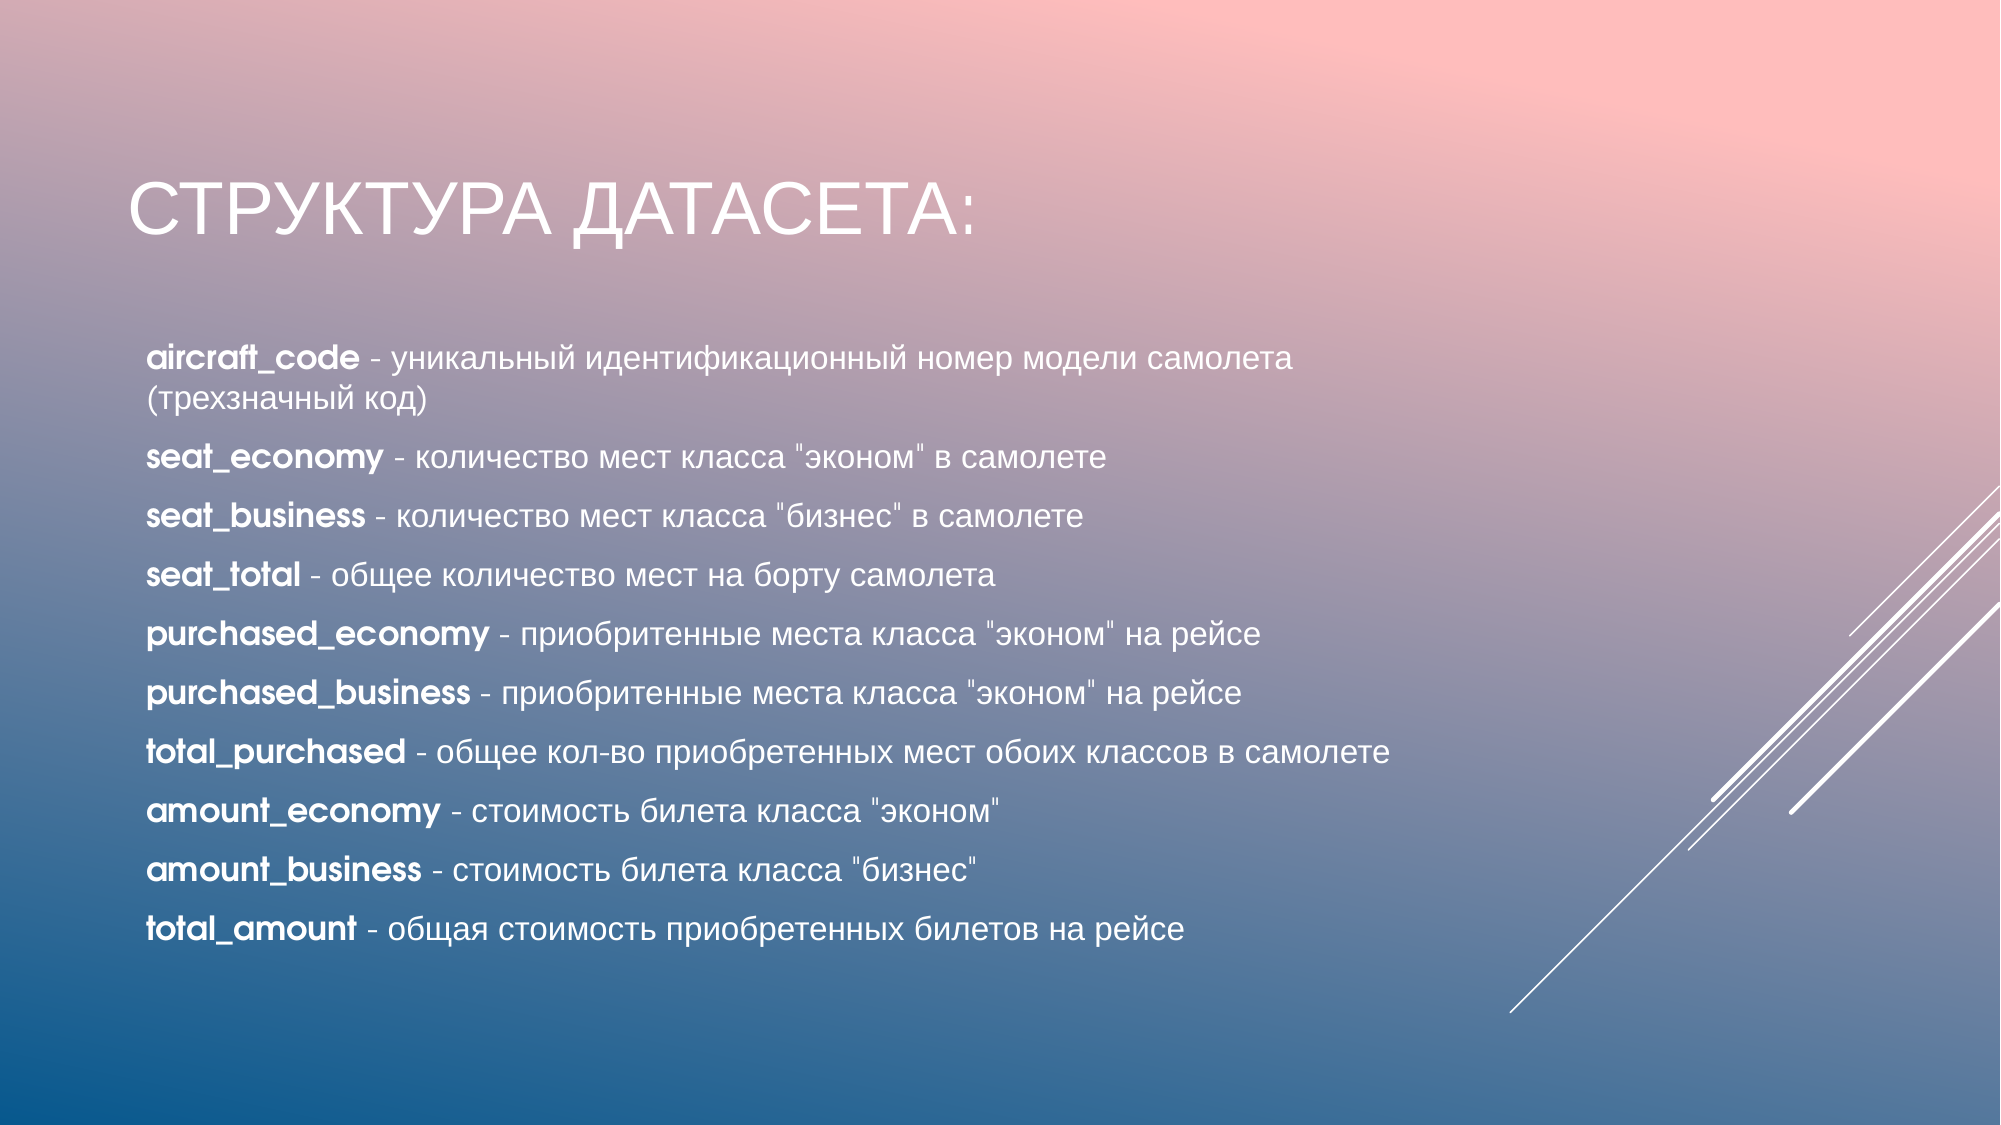

# Структура Датасета:
aircraft_code - уникальный идентификационный номер модели самолета (трехзначный код)
seat_economy - количество мест класса "эконом" в самолете
seat_business - количество мест класса "бизнес" в самолете
seat_total - общее количество мест на борту самолета
purchased_economy - приобритенные места класса "эконом" на рейсе
purchased_business - приобритенные места класса "эконом" на рейсе
total_purchased - общее кол-во приобретенных мест обоих классов в самолете
amount_economy - стоимость билета класса "эконом"
amount_business - стоимость билета класса "бизнес"
total_amount - общая стоимость приобретенных билетов на рейсе